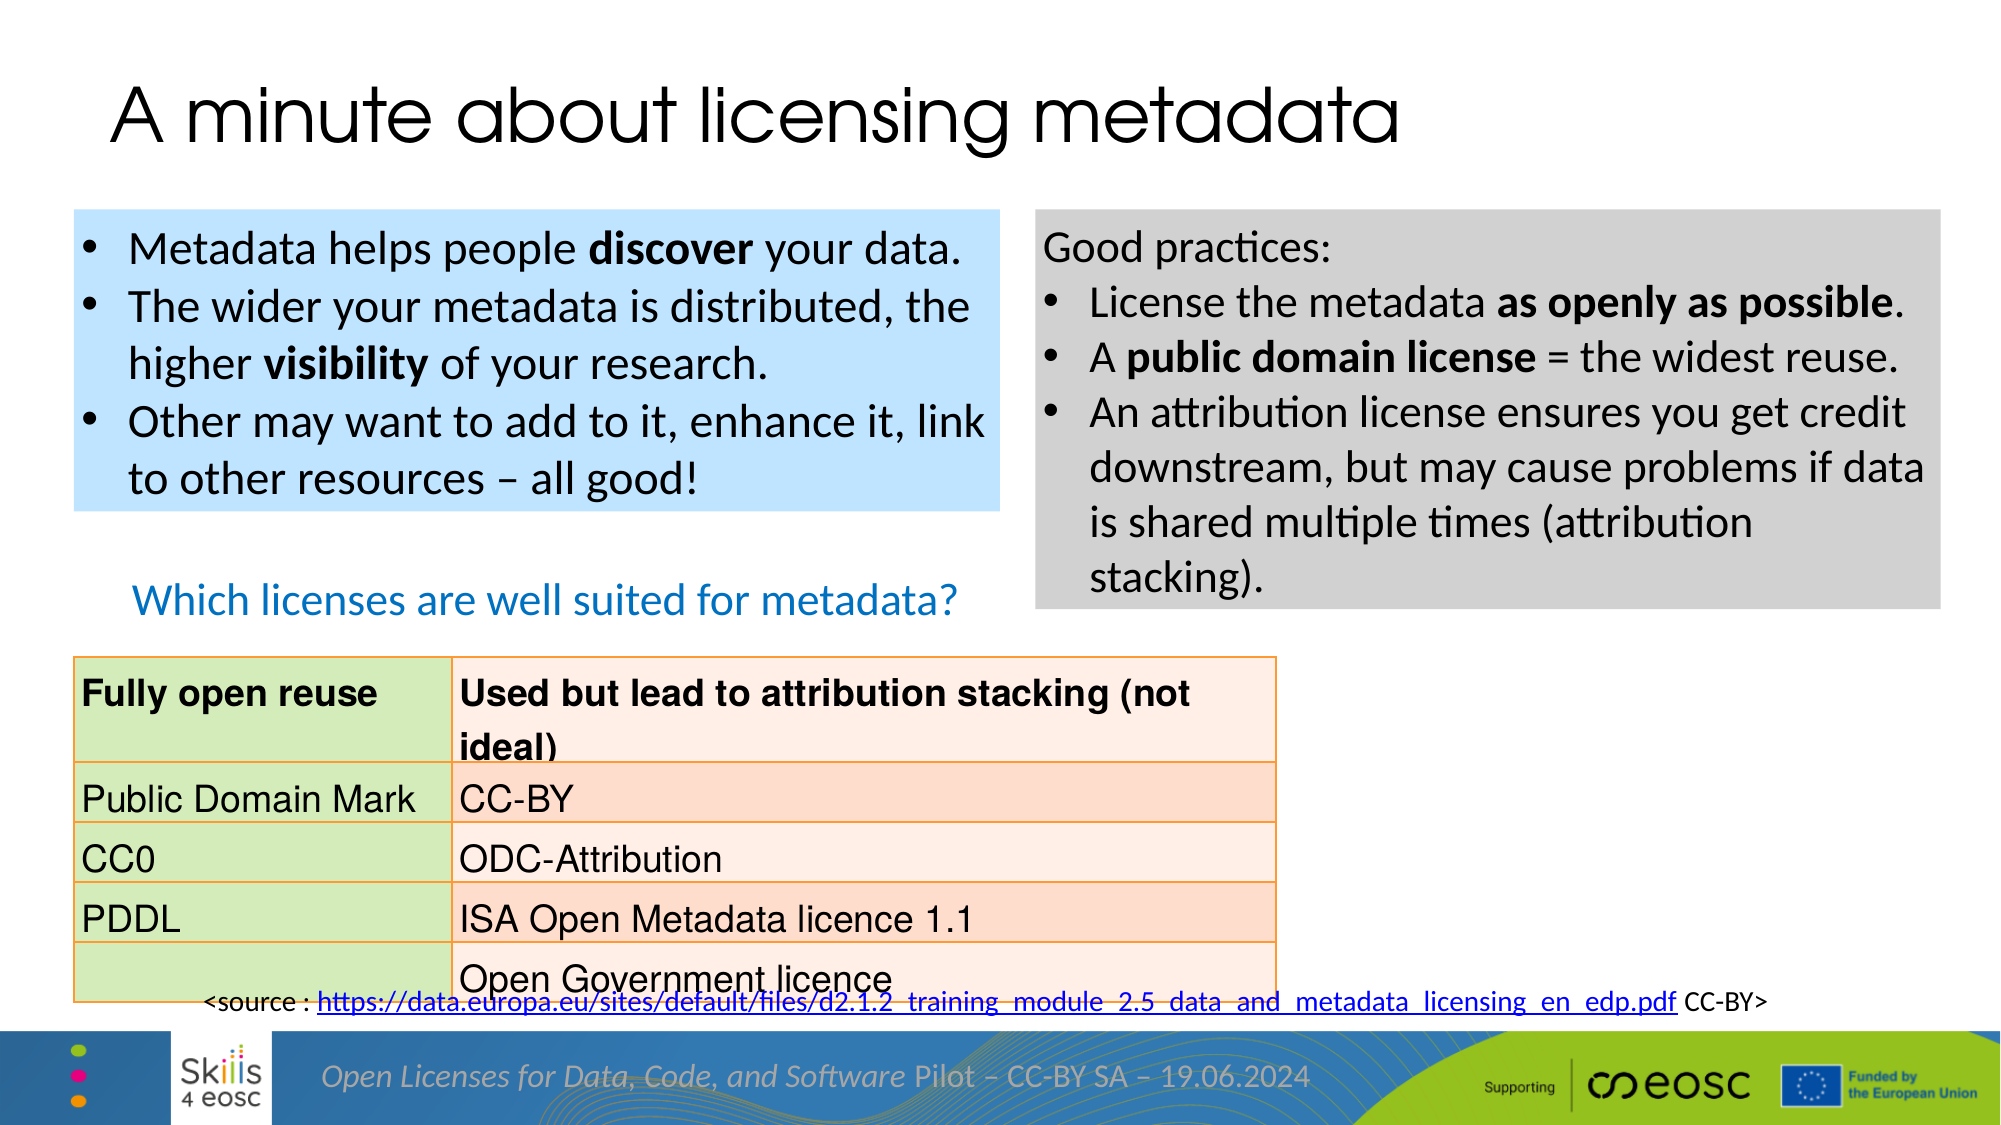

# A minute about licensing metadata
Metadata helps people discover your data.
The wider your metadata is distributed, the higher visibility of your research.
Other may want to add to it, enhance it, link to other resources – all good!
Good practices:
License the metadata as openly as possible.
A public domain license = the widest reuse.
An attribution license ensures you get credit downstream, but may cause problems if data is shared multiple times (attribution stacking).
Which licenses are well suited for metadata?
| Fully open reuse | Used but lead to attribution stacking (not ideal) |
| --- | --- |
| Public Domain Mark | CC-BY |
| CC0 | ODC-Attribution |
| PDDL | ISA Open Metadata licence 1.1 |
|  | Open Government licence |
<source : https://data.europa.eu/sites/default/files/d2.1.2_training_module_2.5_data_and_metadata_licensing_en_edp.pdf CC-BY>
Open Licenses for Data, Code, and Software Pilot – CC-BY SA – 19.06.2024